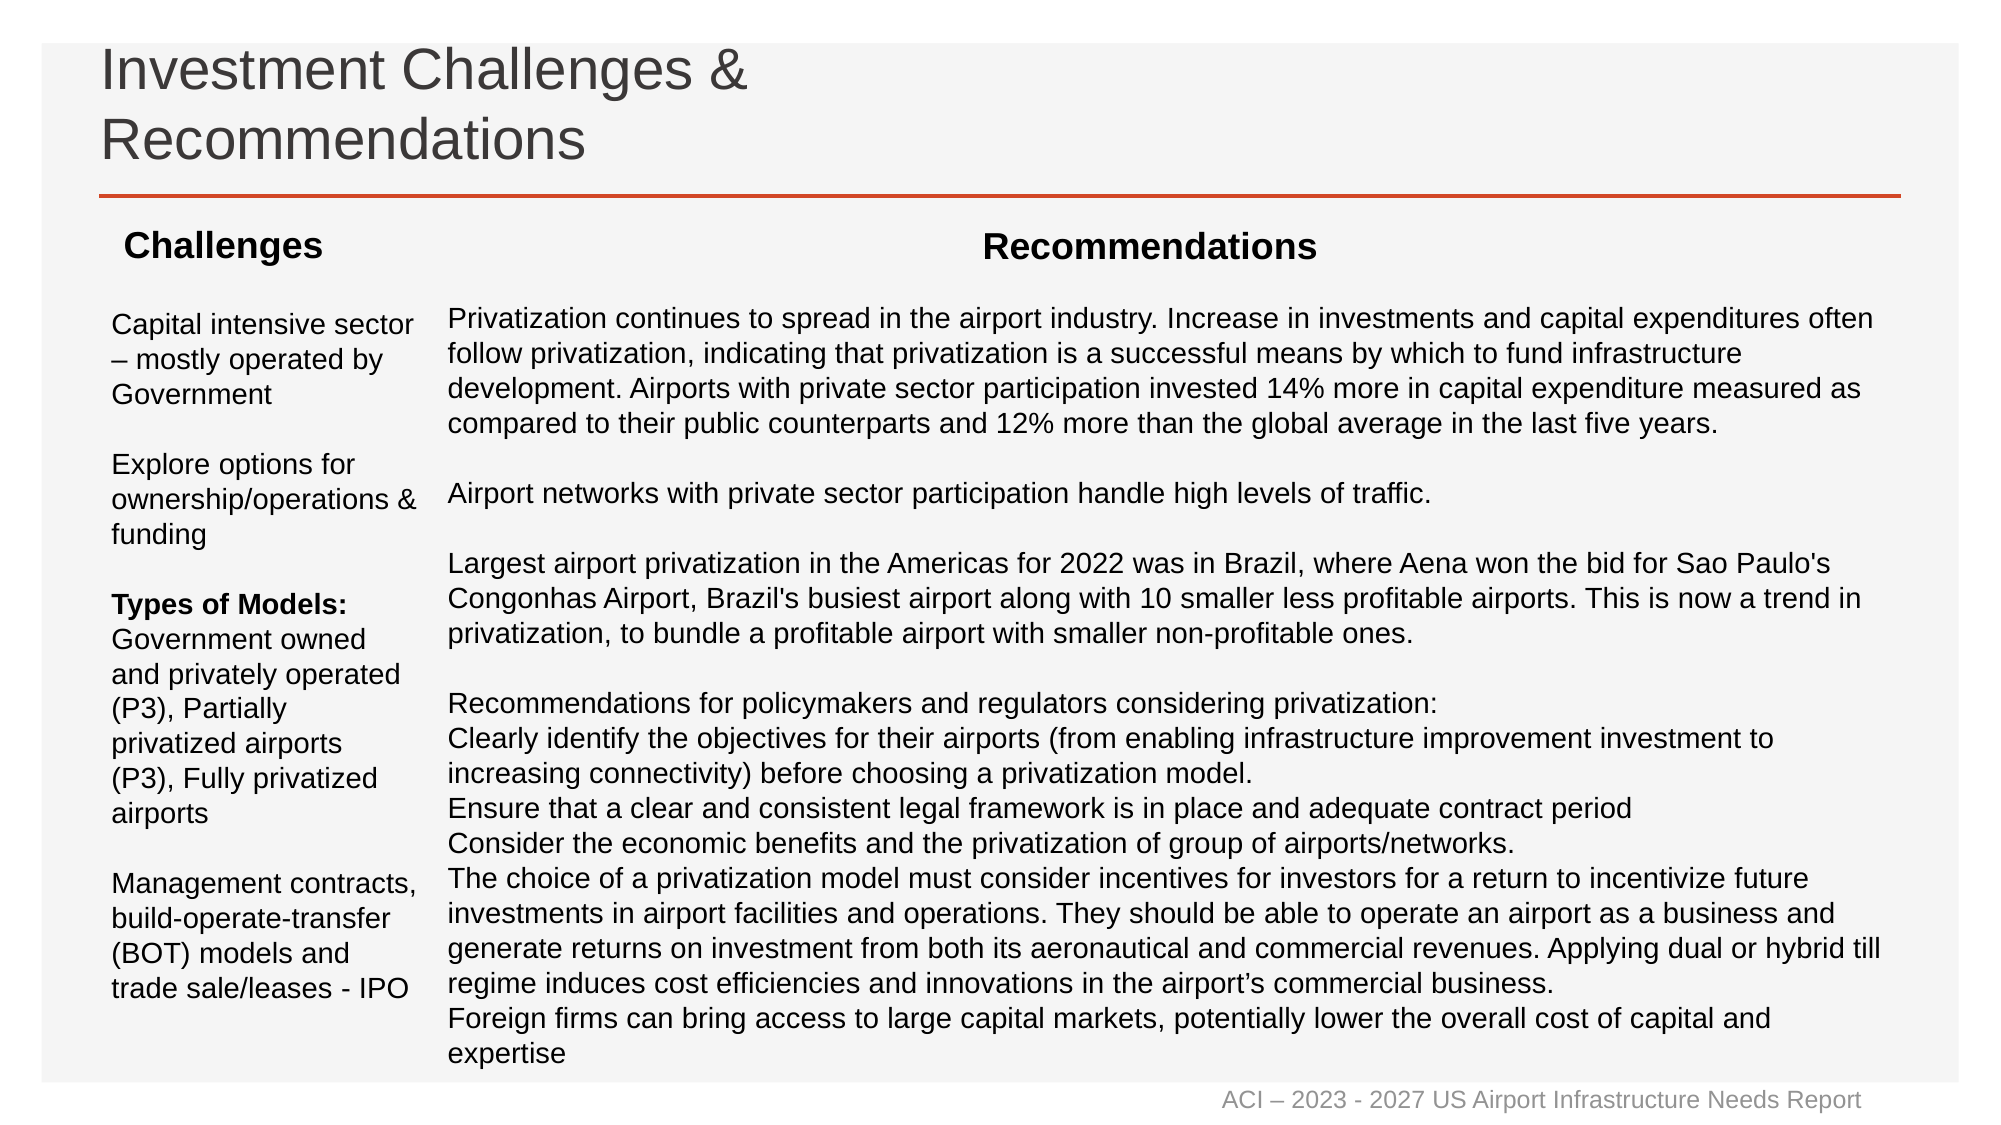

# Investment Challenges & Recommendations
Challenges
Recommendations

Privatization continues to spread in the airport industry. Increase in investments and capital expenditures often follow privatization, indicating that privatization is a successful means by which to fund infrastructure development. Airports with private sector participation invested 14% more in capital expenditure measured as compared to their public counterparts and 12% more than the global average in the last five years.

Airport networks with private sector participation handle high levels of traffic.

Largest airport privatization in the Americas for 2022 was in Brazil, where Aena won the bid for Sao Paulo's Congonhas Airport, Brazil's busiest airport along with 10 smaller less profitable airports. This is now a trend in privatization, to bundle a profitable airport with smaller non-profitable ones.

Recommendations for policymakers and regulators considering privatization:
Clearly identify the objectives for their airports (from enabling infrastructure improvement investment to increasing connectivity) before choosing a privatization model.
Ensure that a clear and consistent legal framework is in place and adequate contract period
Consider the economic benefits and the privatization of group of airports/networks.
The choice of a privatization model must consider incentives for investors for a return to incentivize future investments in airport facilities and operations. They should be able to operate an airport as a business and generate returns on investment from both its aeronautical and commercial revenues. Applying dual or hybrid till regime induces cost efficiencies and innovations in the airport’s commercial business.
Foreign firms can bring access to large capital markets, potentially lower the overall cost of capital and expertise

Capital intensive sector – mostly operated by Government

Explore options for ownership/operations & funding

Types of Models:
Government owned and privately operated (P3), Partially privatized airports (P3), Fully privatized airports

Management contracts, build-operate-transfer (BOT) models and trade sale/leases - IPO

ACI – 2023 - 2027 US Airport Infrastructure Needs Report